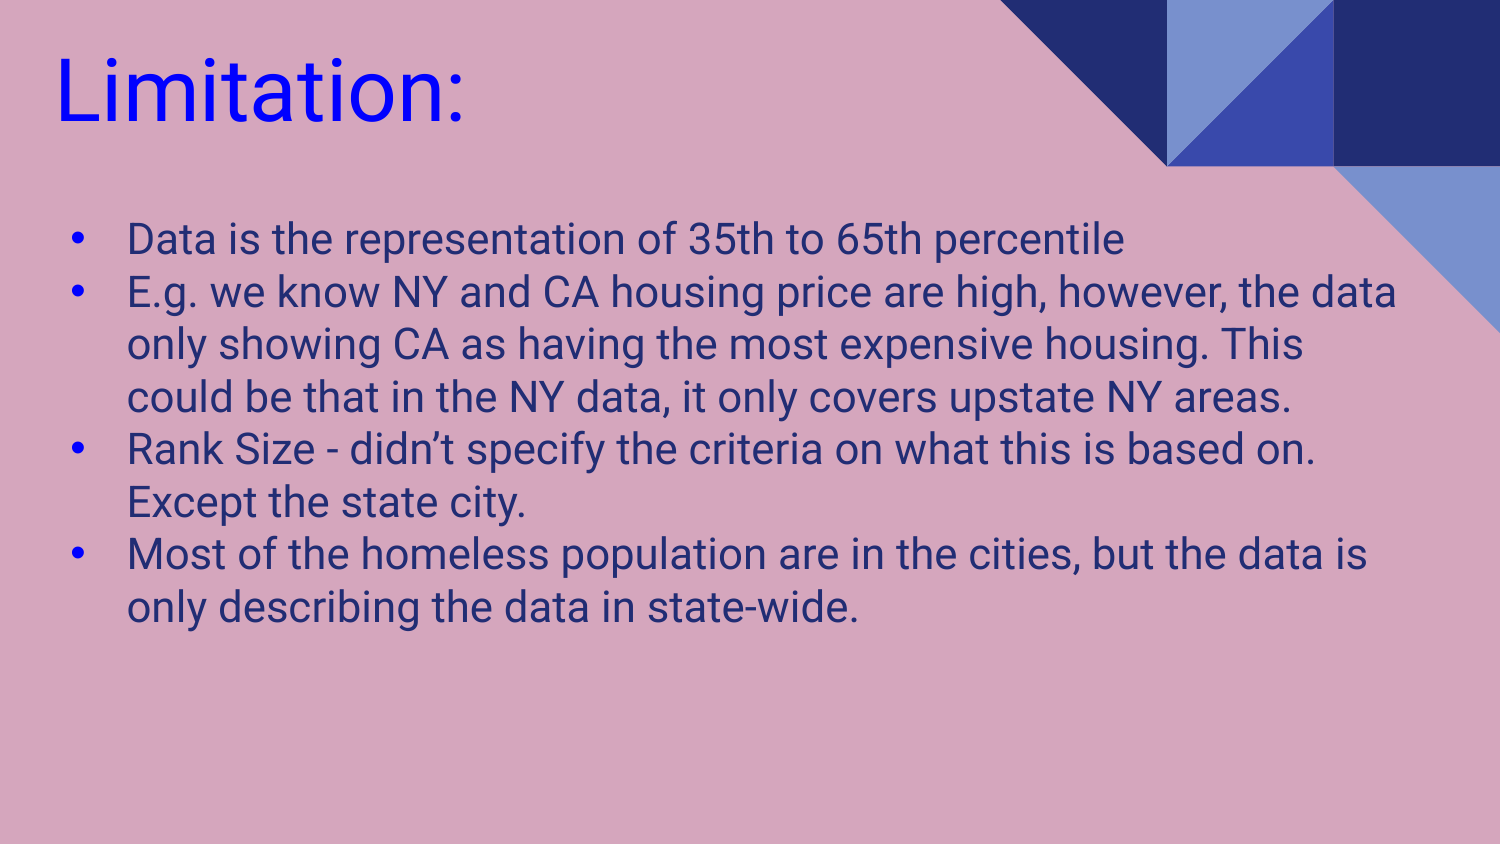

# Limitation:

Data is the representation of 35th to 65th percentile
E.g. we know NY and CA housing price are high, however, the data only showing CA as having the most expensive housing. This could be that in the NY data, it only covers upstate NY areas.
Rank Size - didn’t specify the criteria on what this is based on. Except the state city.
Most of the homeless population are in the cities, but the data is only describing the data in state-wide.